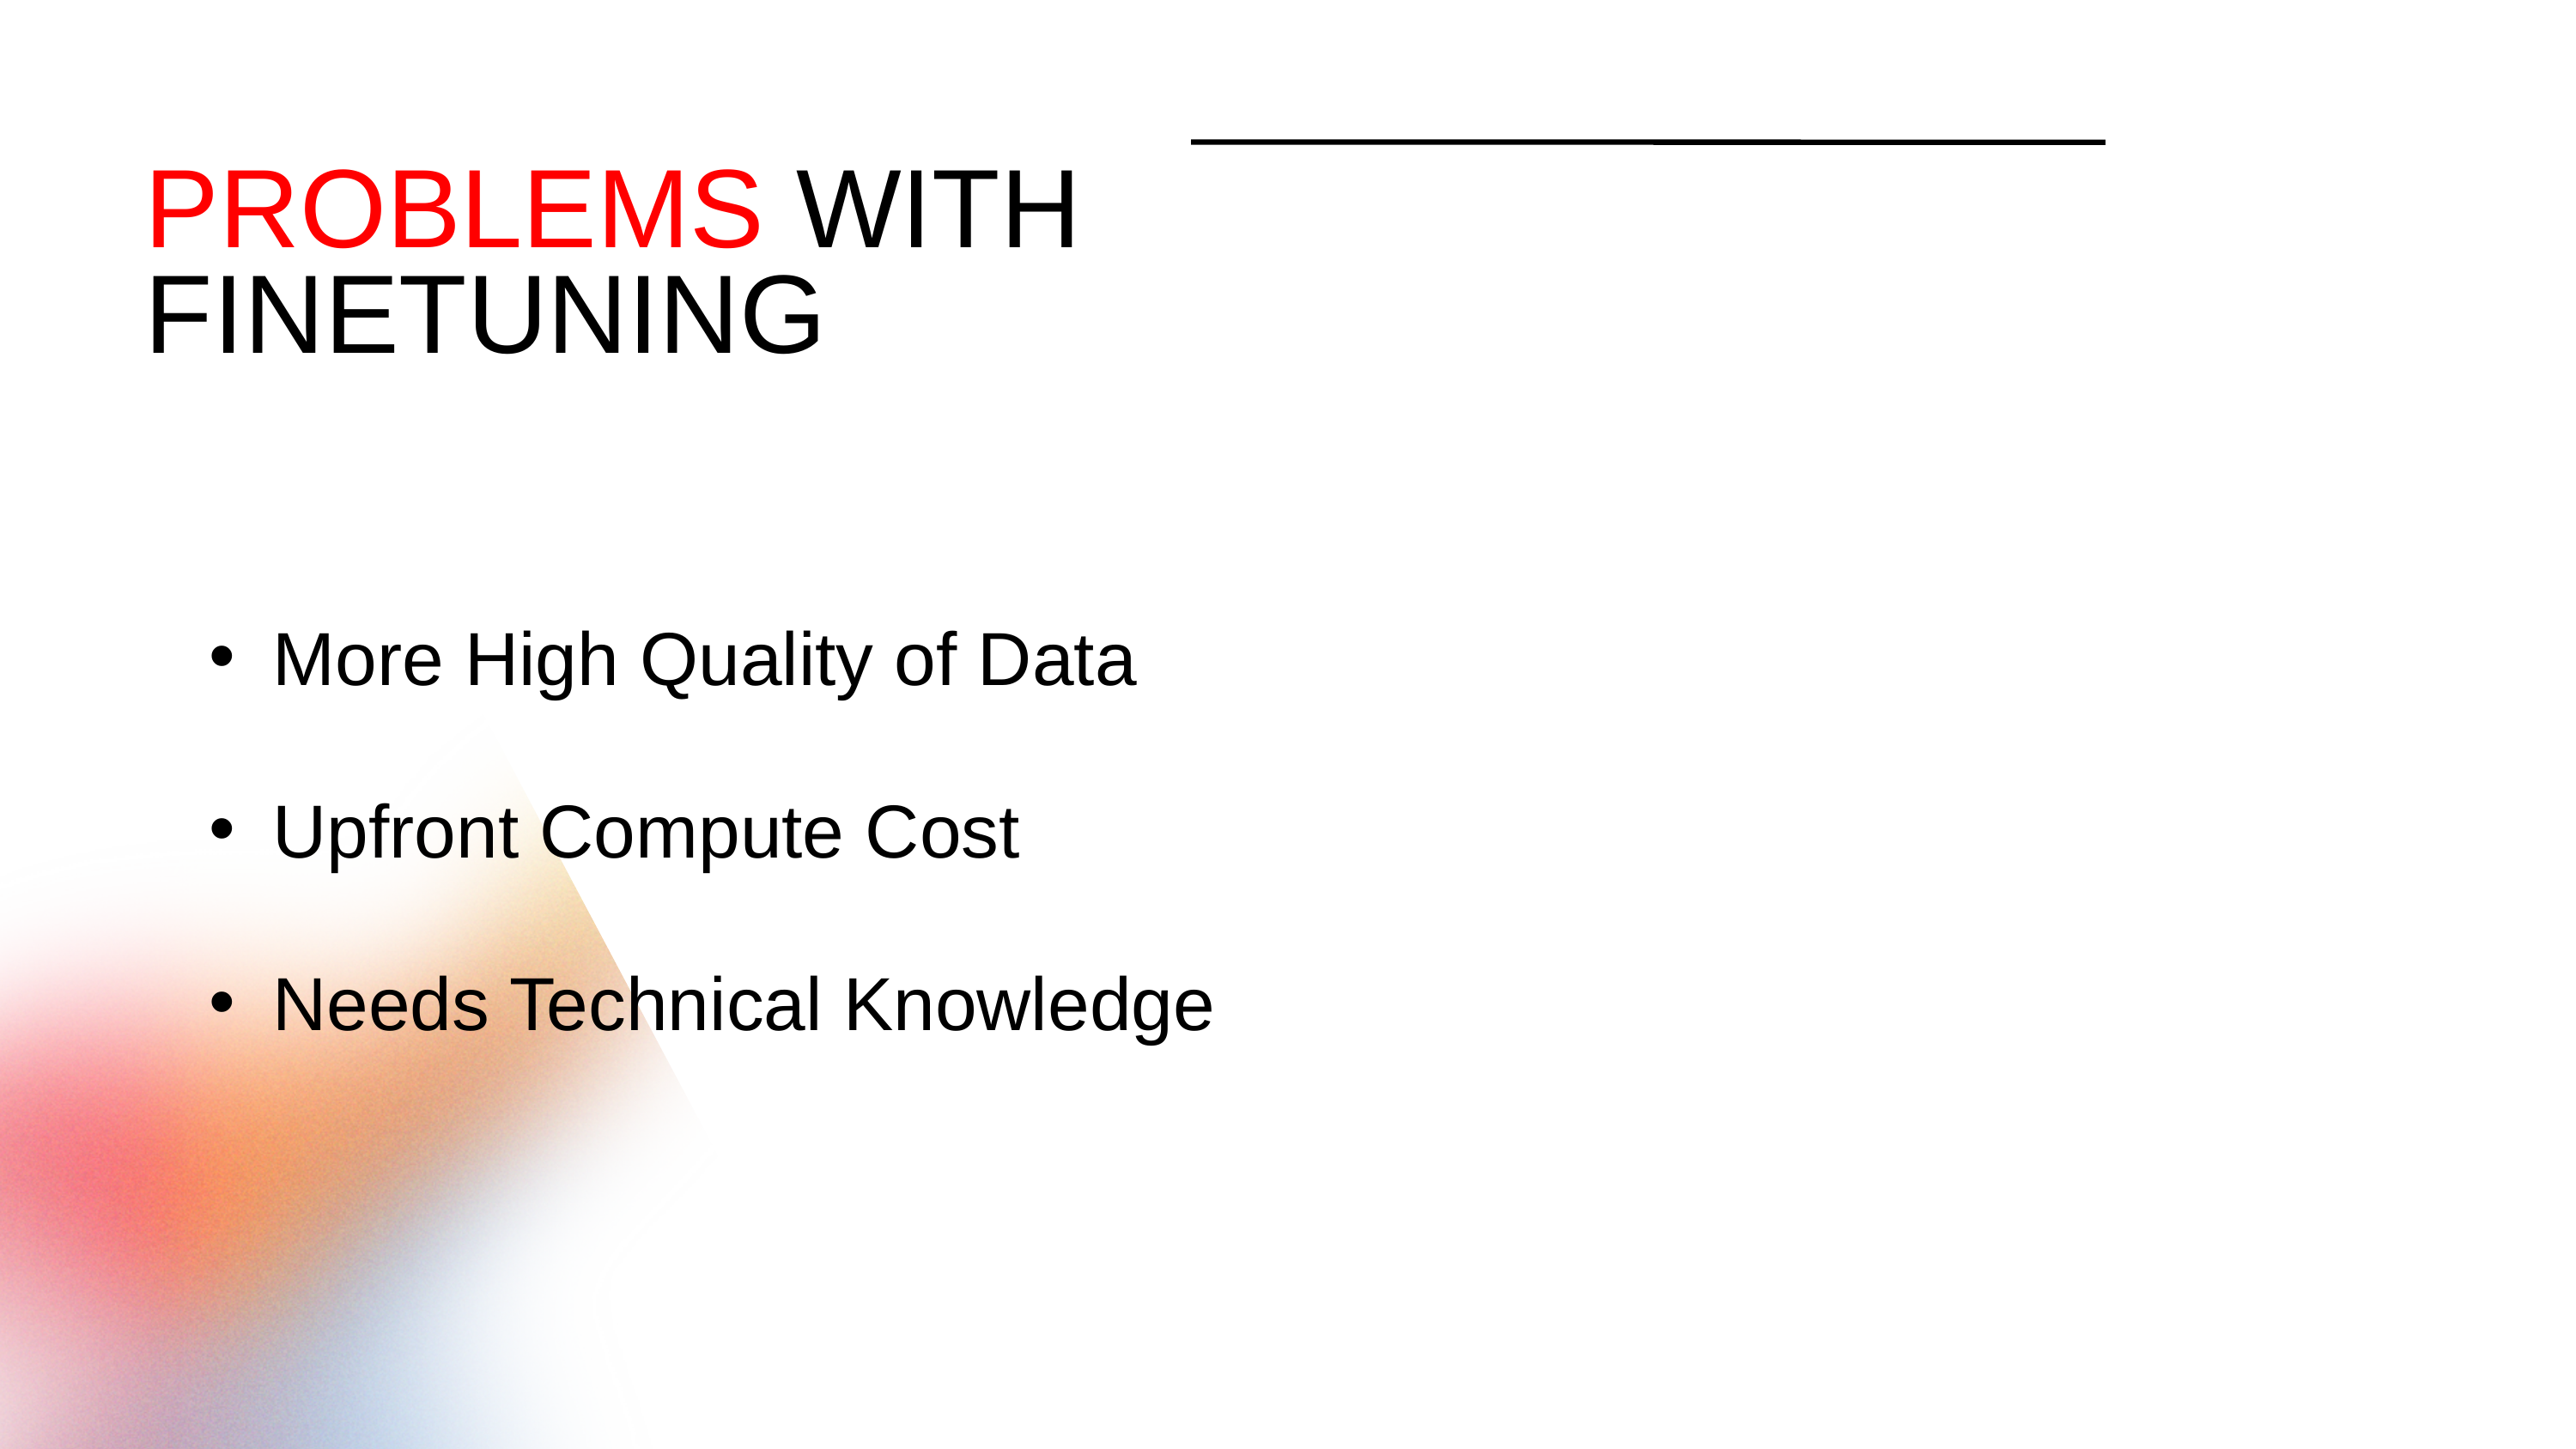

PROBLEMS WITH FINETUNING
More High Quality of Data

Upfront Compute Cost

Needs Technical Knowledge